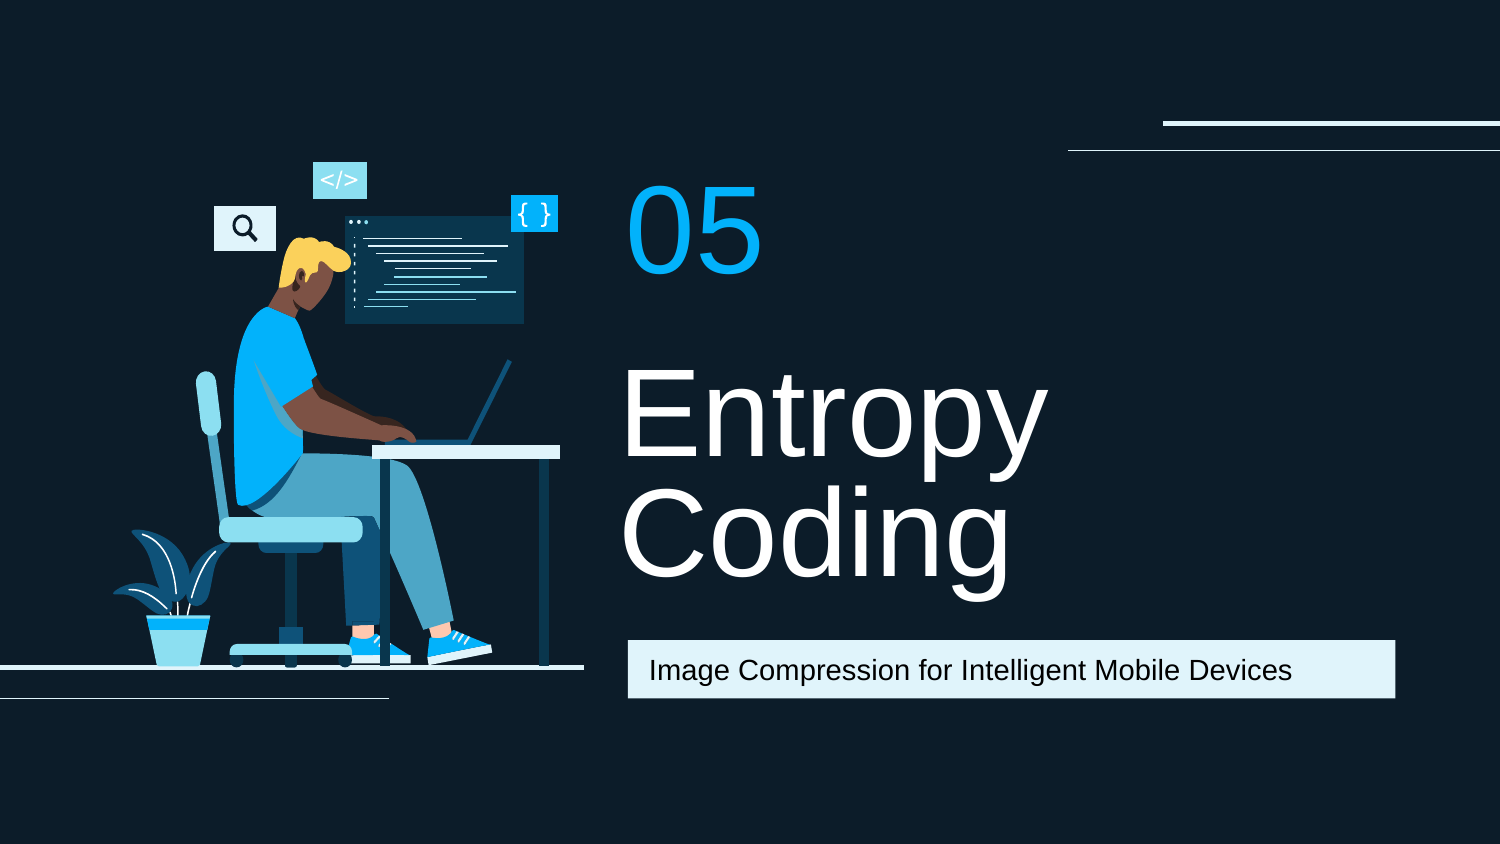

05
# Entropy Coding
Image Compression for Intelligent Mobile Devices